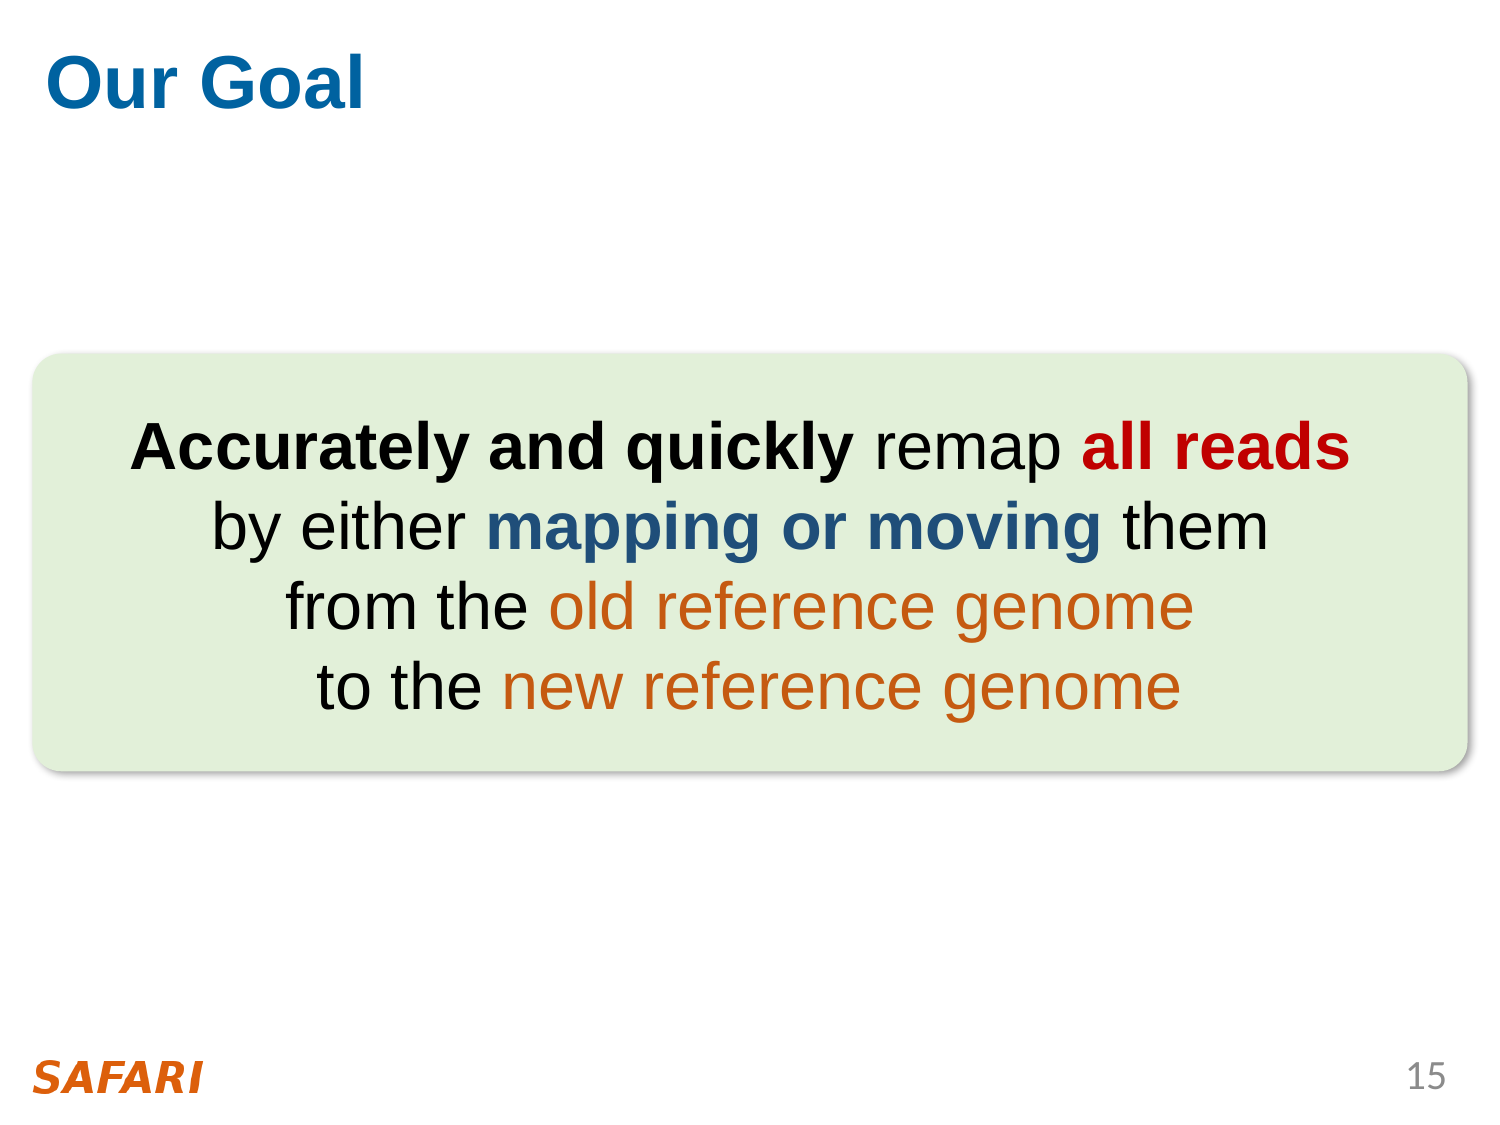

# Our Goal
Accurately and quickly remap all reads
by either mapping or moving them
from the old reference genome
to the new reference genome